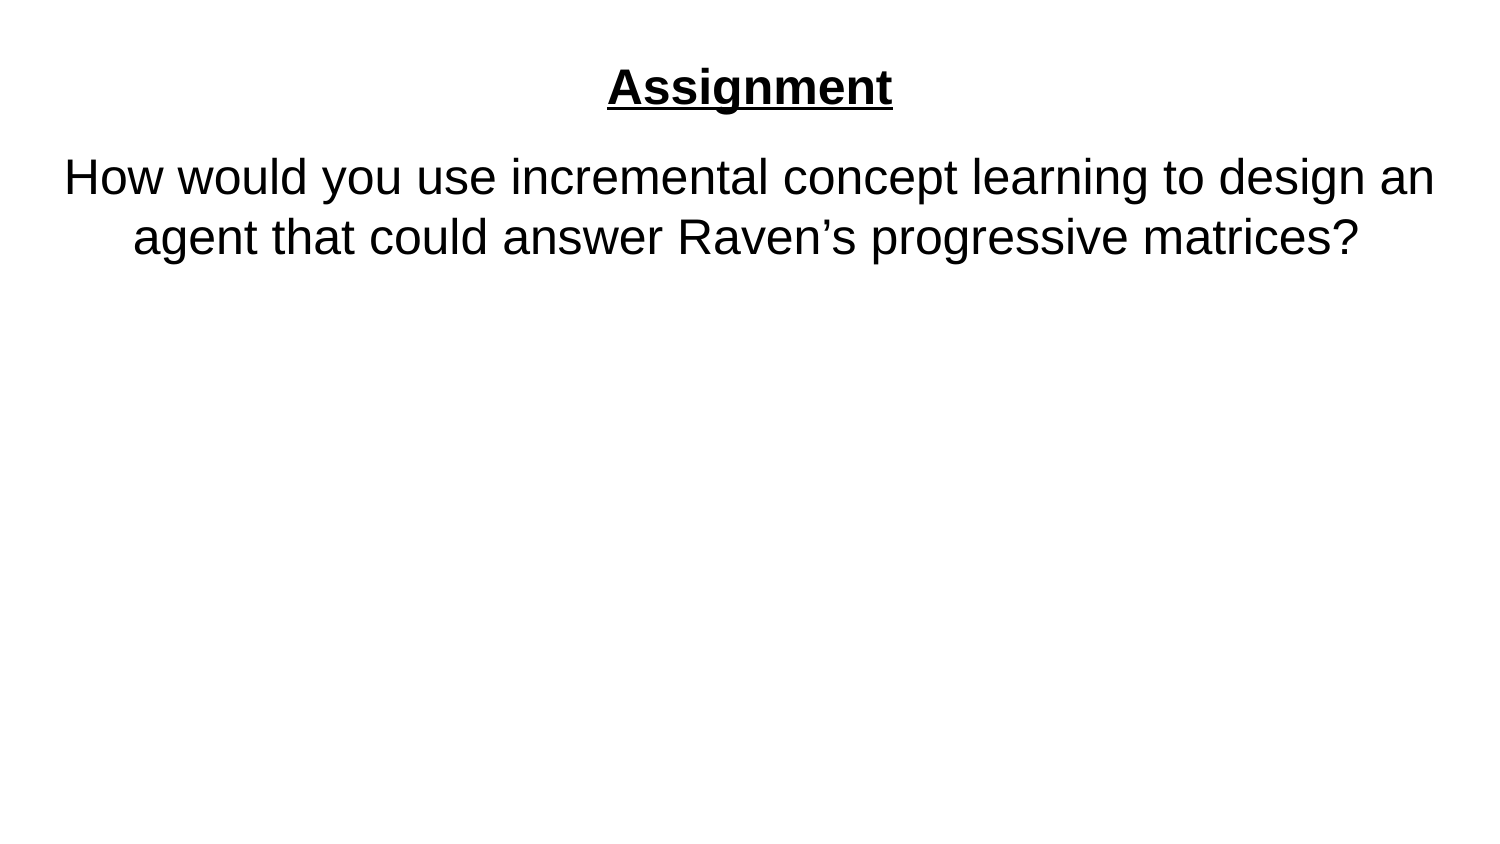

Assignment

How would you use incremental concept learning to design an agent that could answer Raven’s progressive matrices?